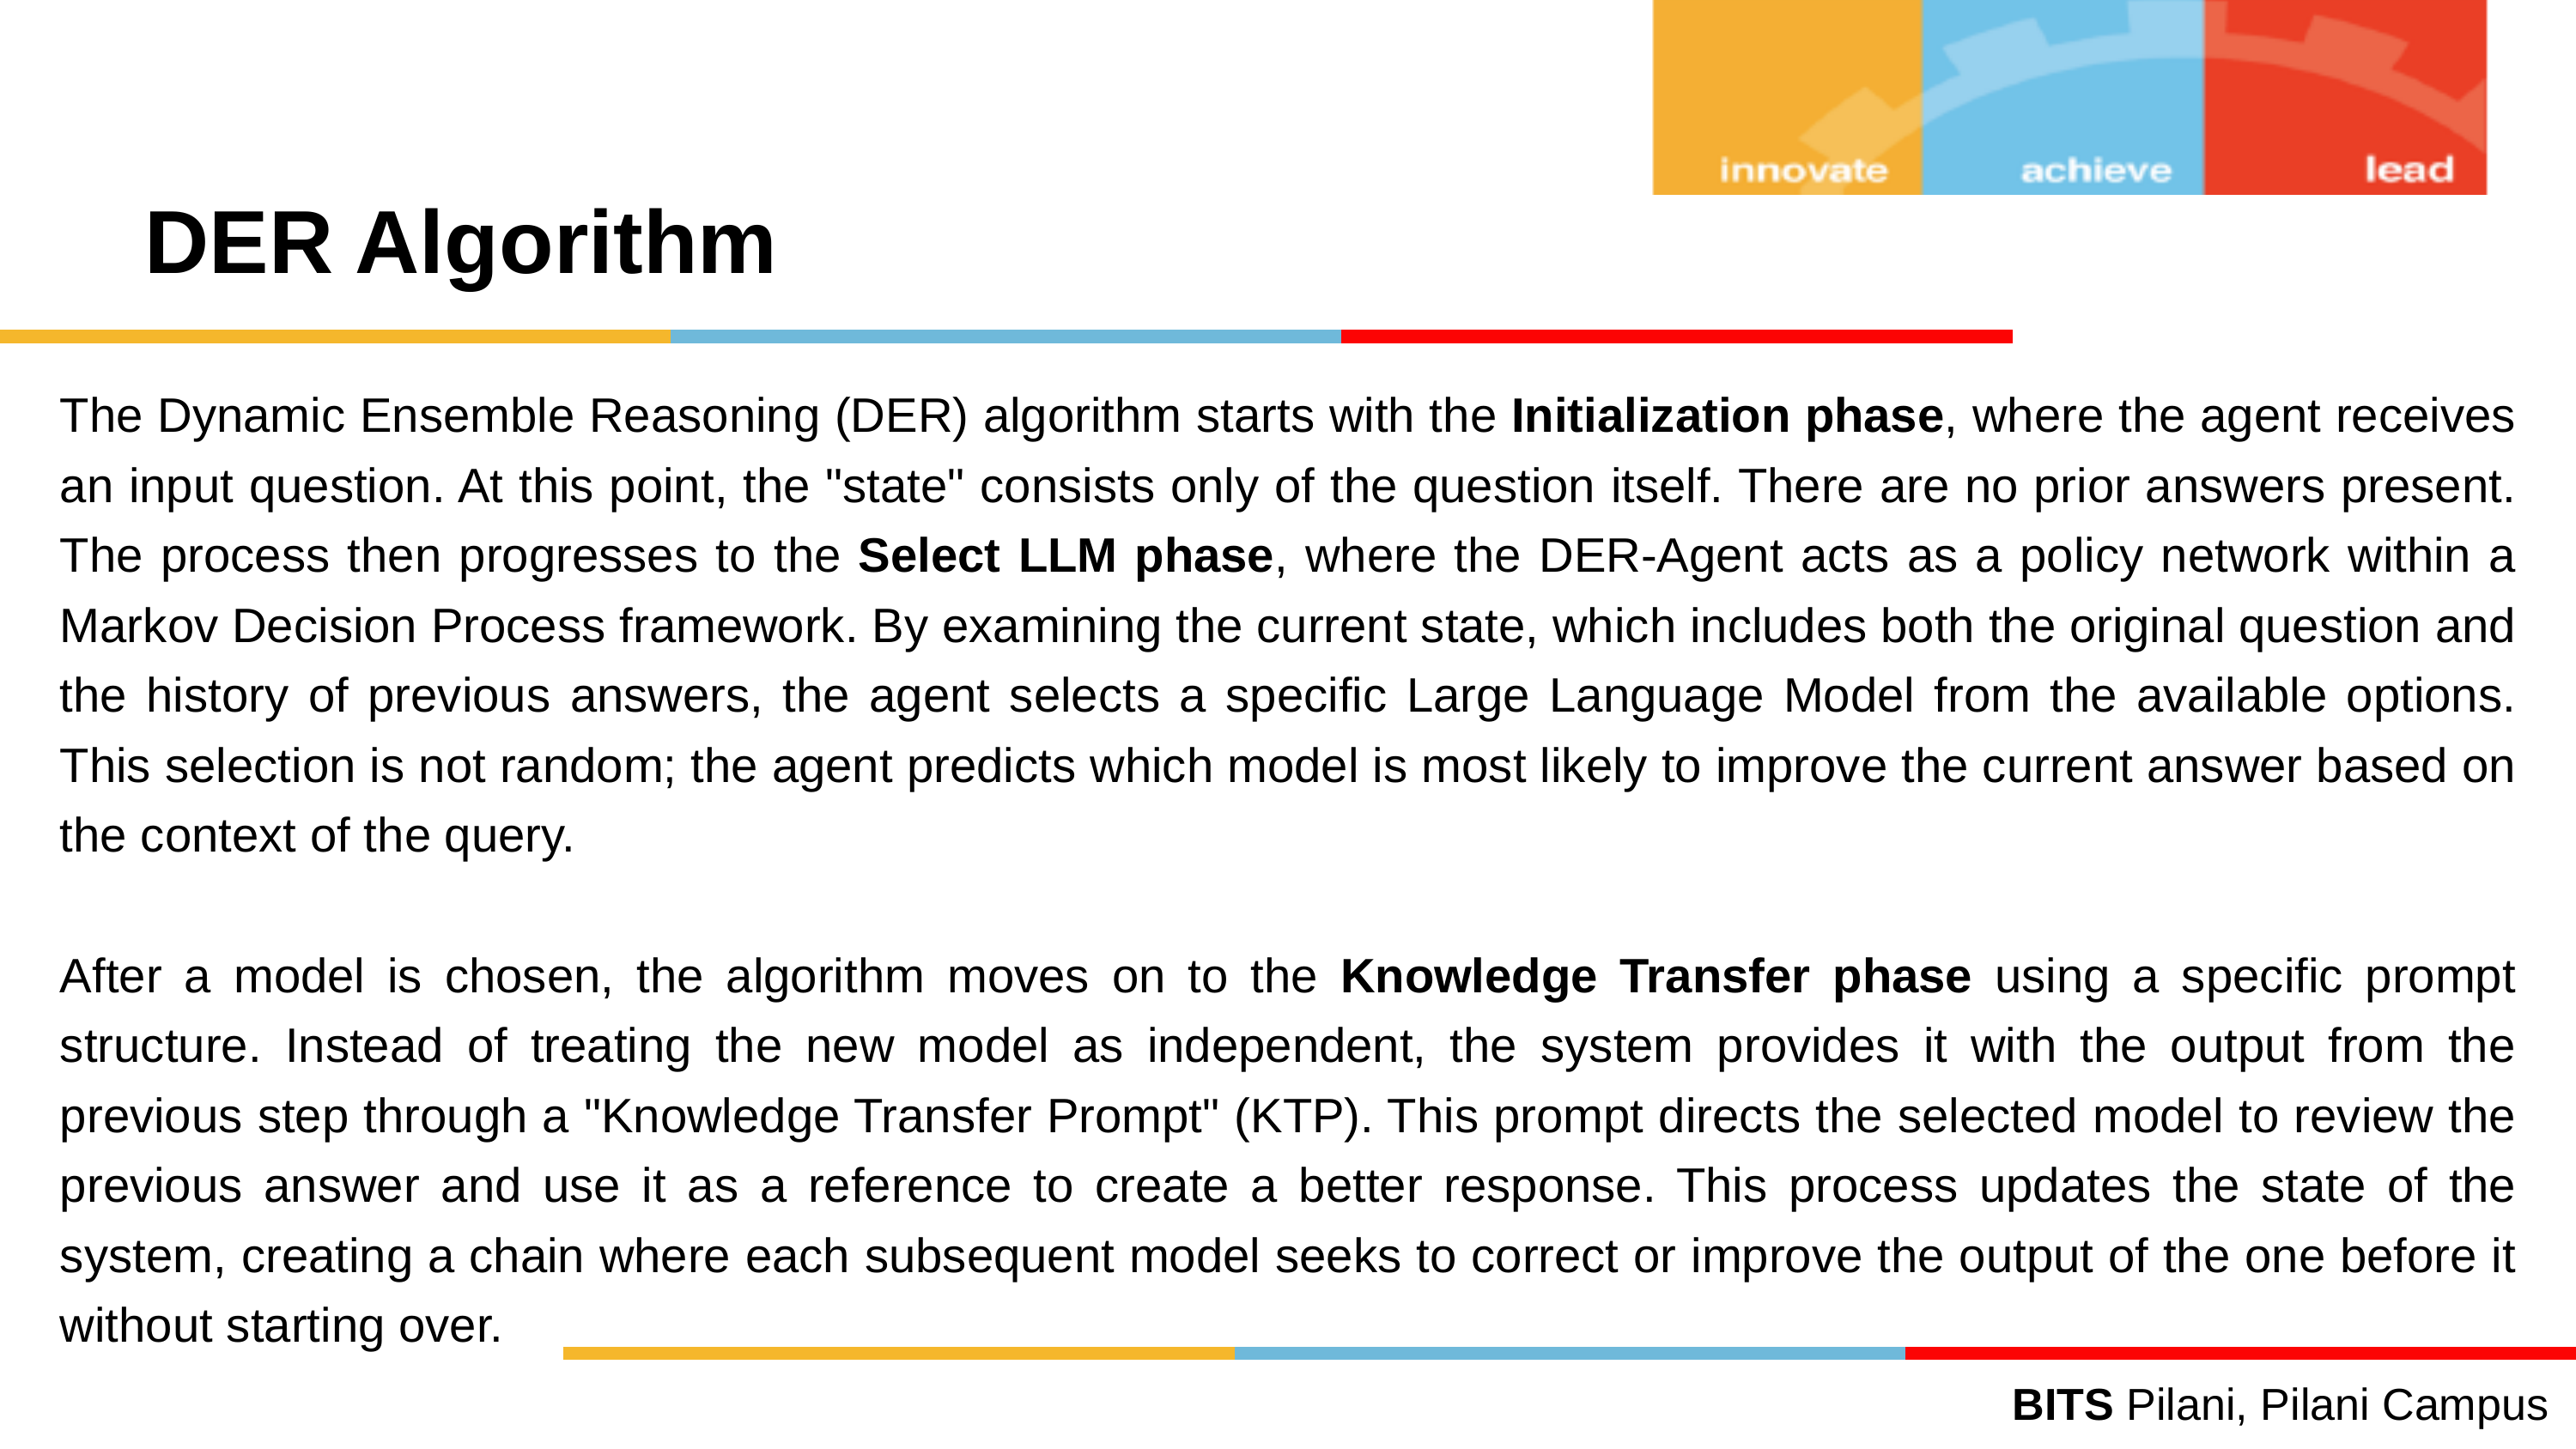

DER Algorithm

The Dynamic Ensemble Reasoning (DER) algorithm starts with the Initialization phase, where the agent receives an input question. At this point, the "state" consists only of the question itself. There are no prior answers present. The process then progresses to the Select LLM phase, where the DER-Agent acts as a policy network within a Markov Decision Process framework. By examining the current state, which includes both the original question and the history of previous answers, the agent selects a specific Large Language Model from the available options. This selection is not random; the agent predicts which model is most likely to improve the current answer based on the context of the query.

After a model is chosen, the algorithm moves on to the Knowledge Transfer phase using a specific prompt structure. Instead of treating the new model as independent, the system provides it with the output from the previous step through a "Knowledge Transfer Prompt" (KTP). This prompt directs the selected model to review the previous answer and use it as a reference to create a better response. This process updates the state of the system, creating a chain where each subsequent model seeks to correct or improve the output of the one before it without starting over.

BITS Pilani, Pilani Campus